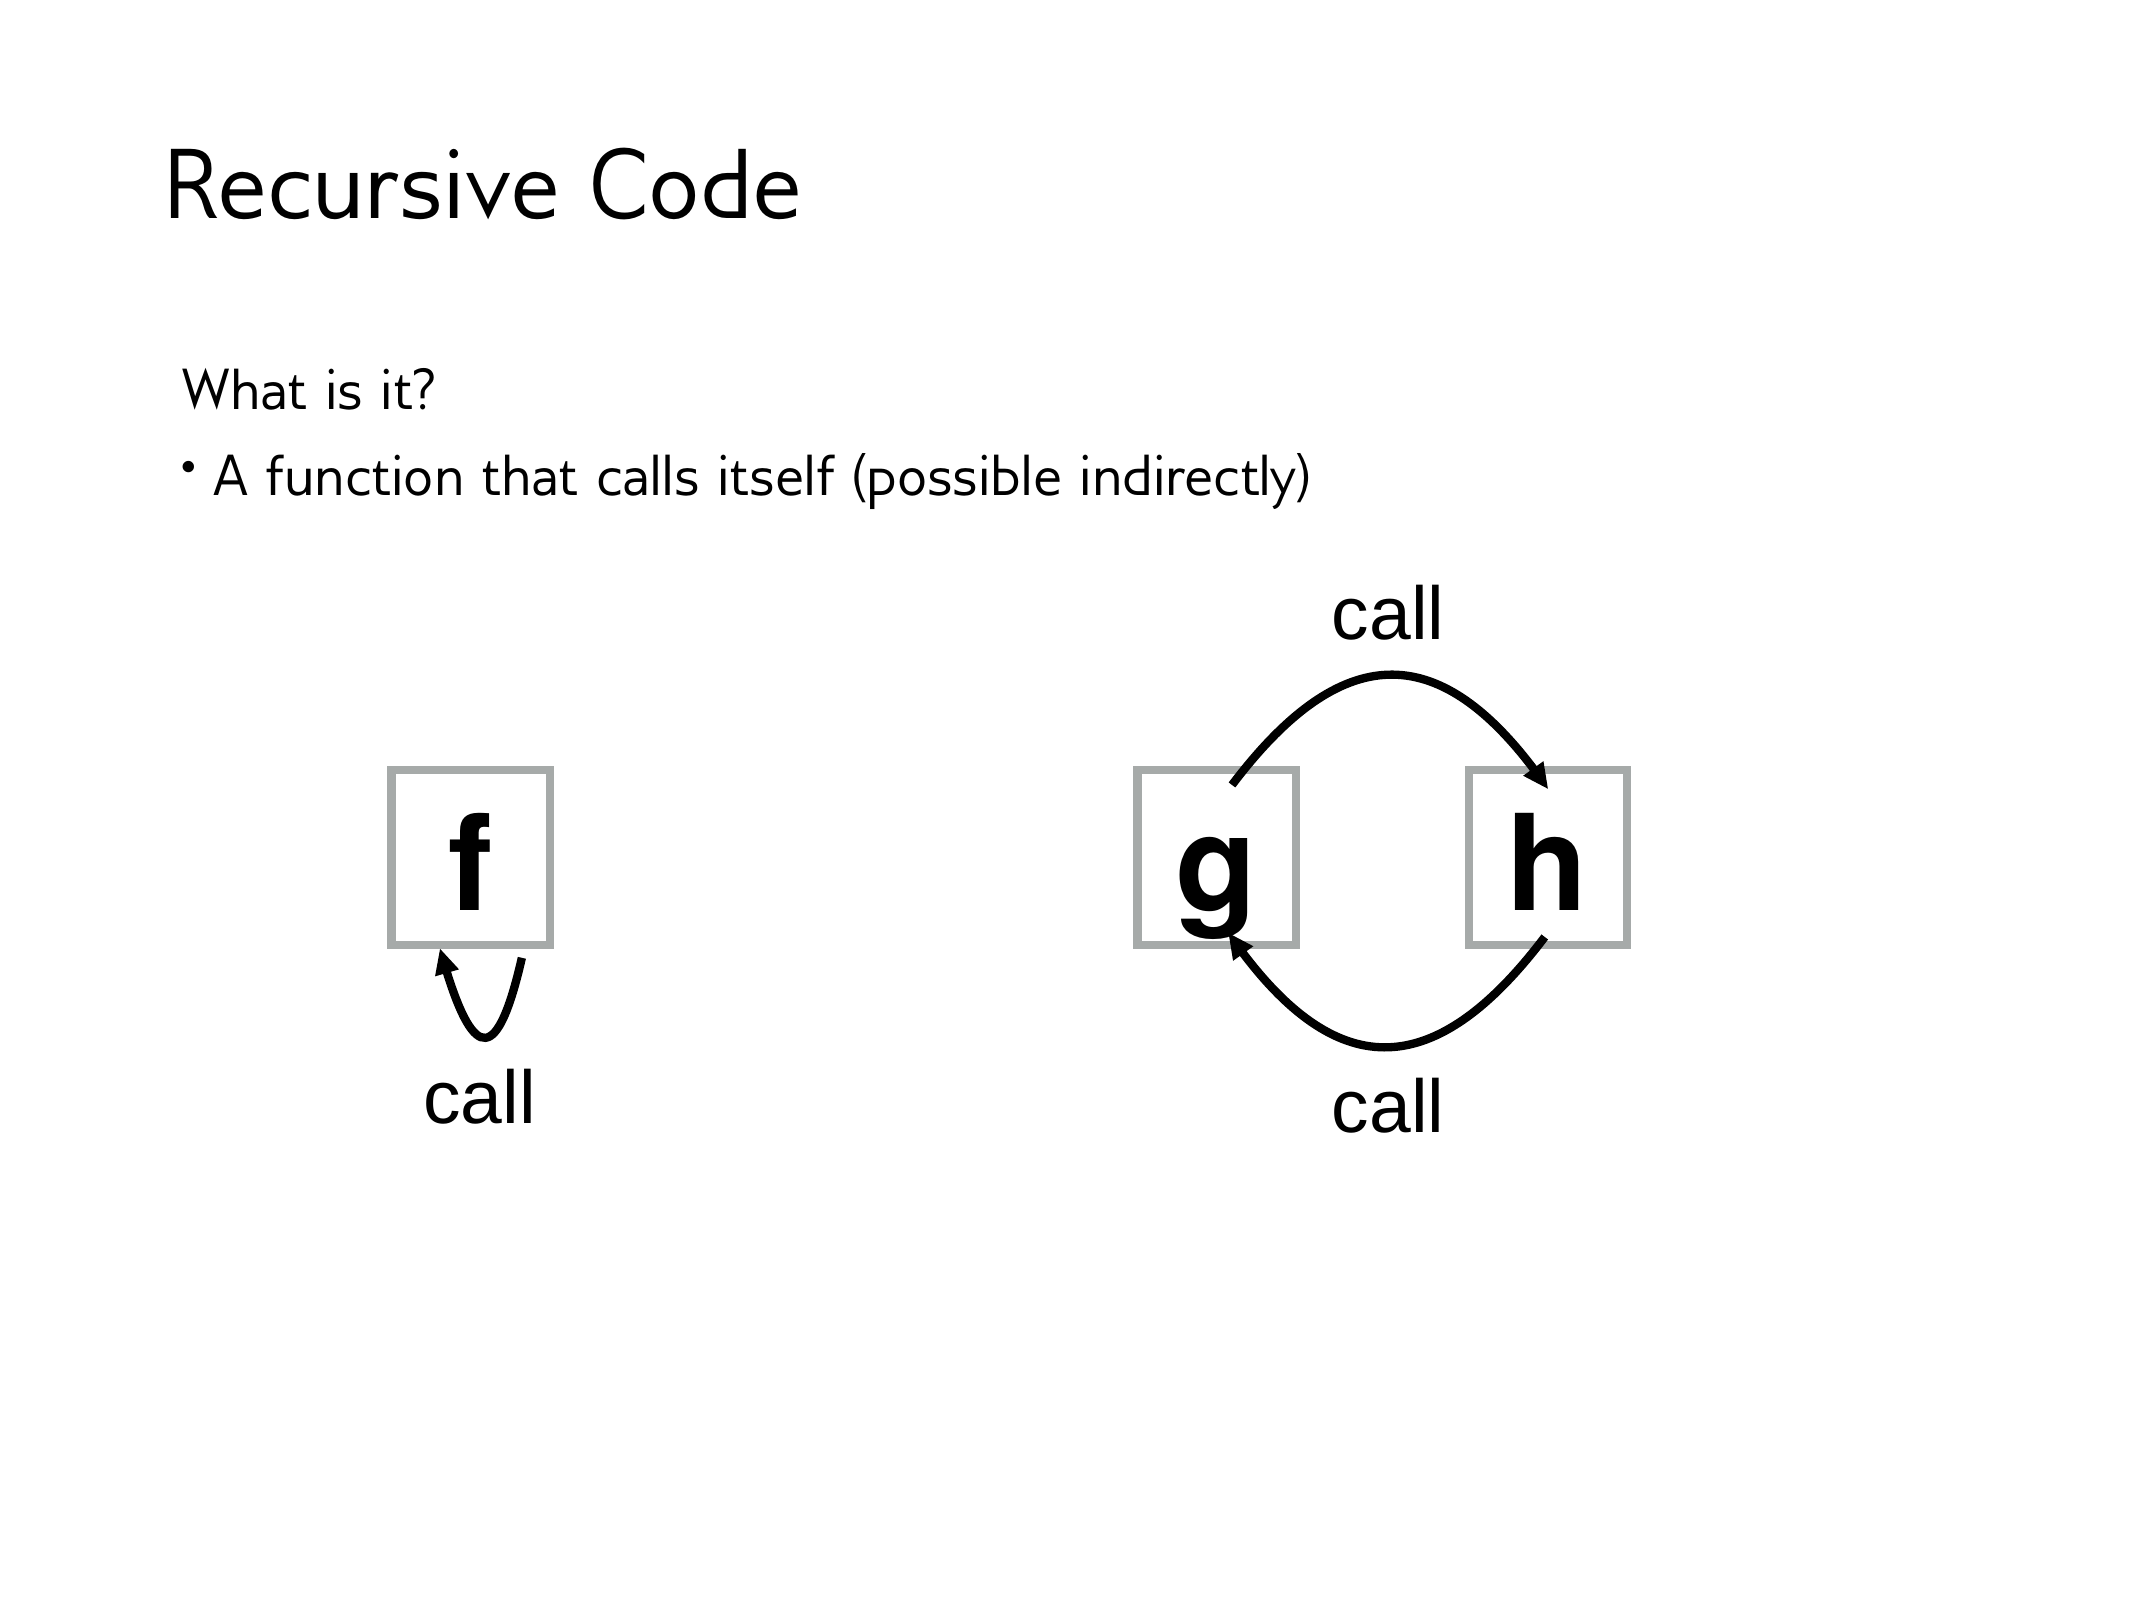

# Recursive Code
What is it?
A function that calls itself (possible indirectly)
call

f
g
h

call
call